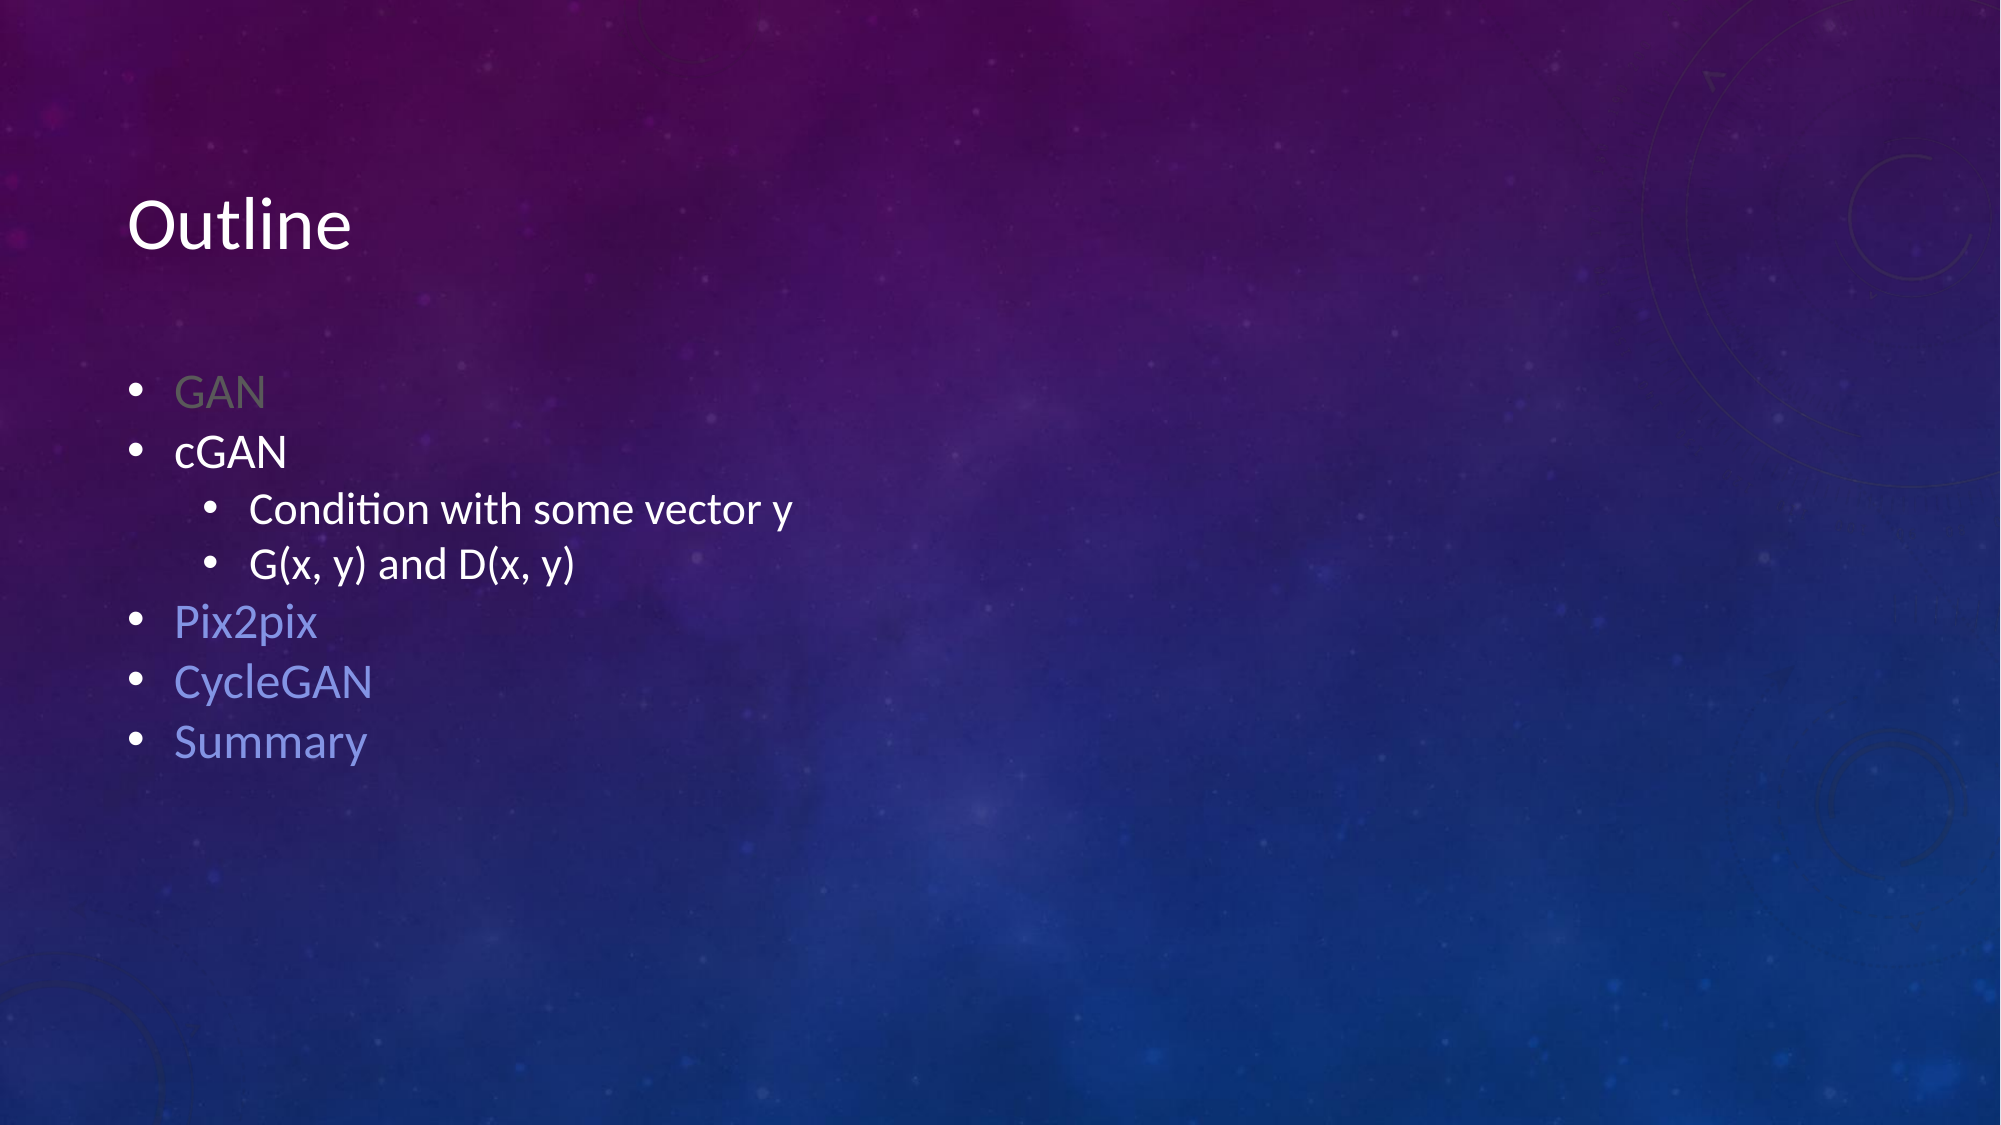

Outline
GAN
cGAN
Condition with some vector y
G(x, y) and D(x, y)
Pix2pix
CycleGAN
Summary